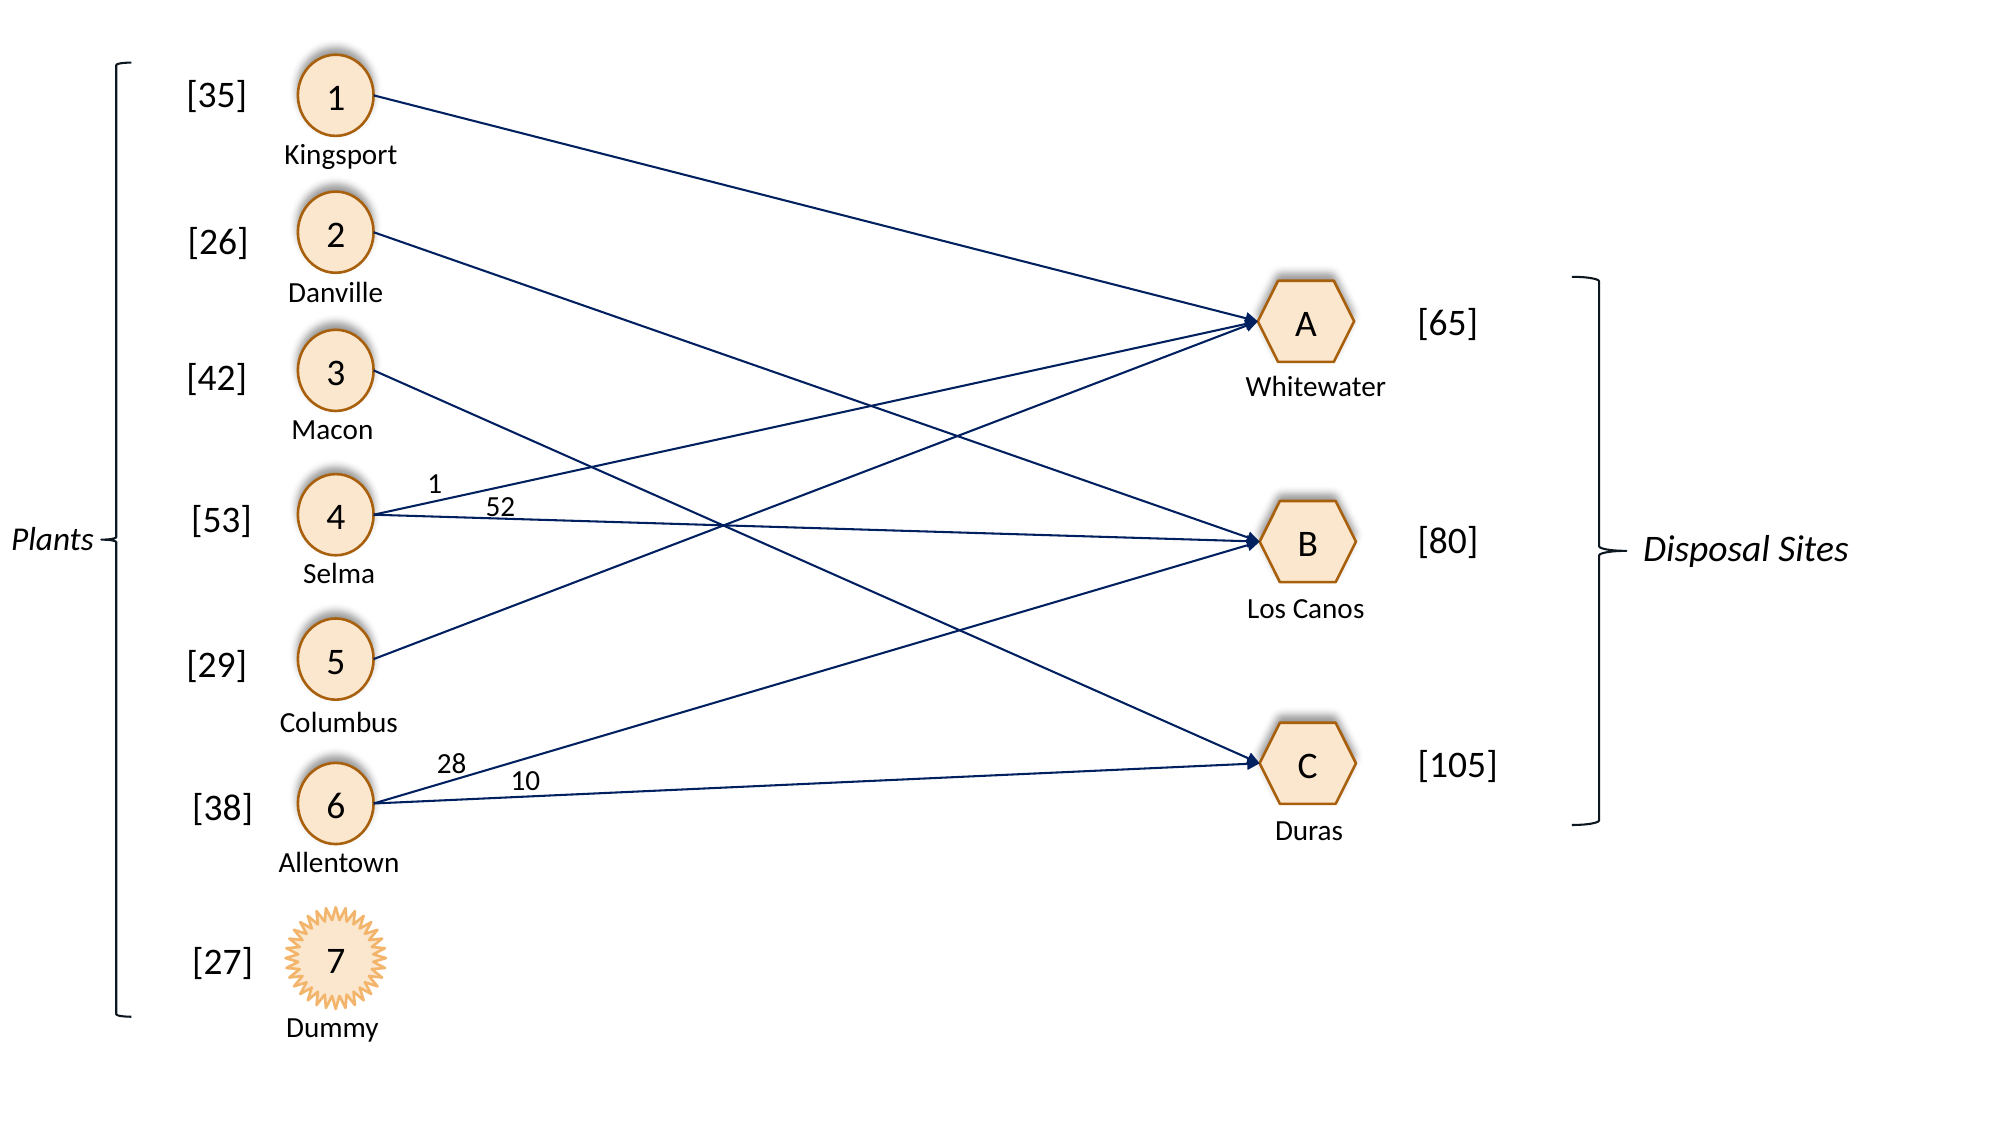

1

[35]
Kingsport
2
[26]
Danville

A
[65]
3
[42]
Whitewater
Macon
1
4
52
[53]
B
[80]
Plants
Disposal Sites
Selma
Los Canos
5
[29]
Columbus
C
[105]
28
10
6
[38]
Duras
Allentown
7
[27]
Dummy